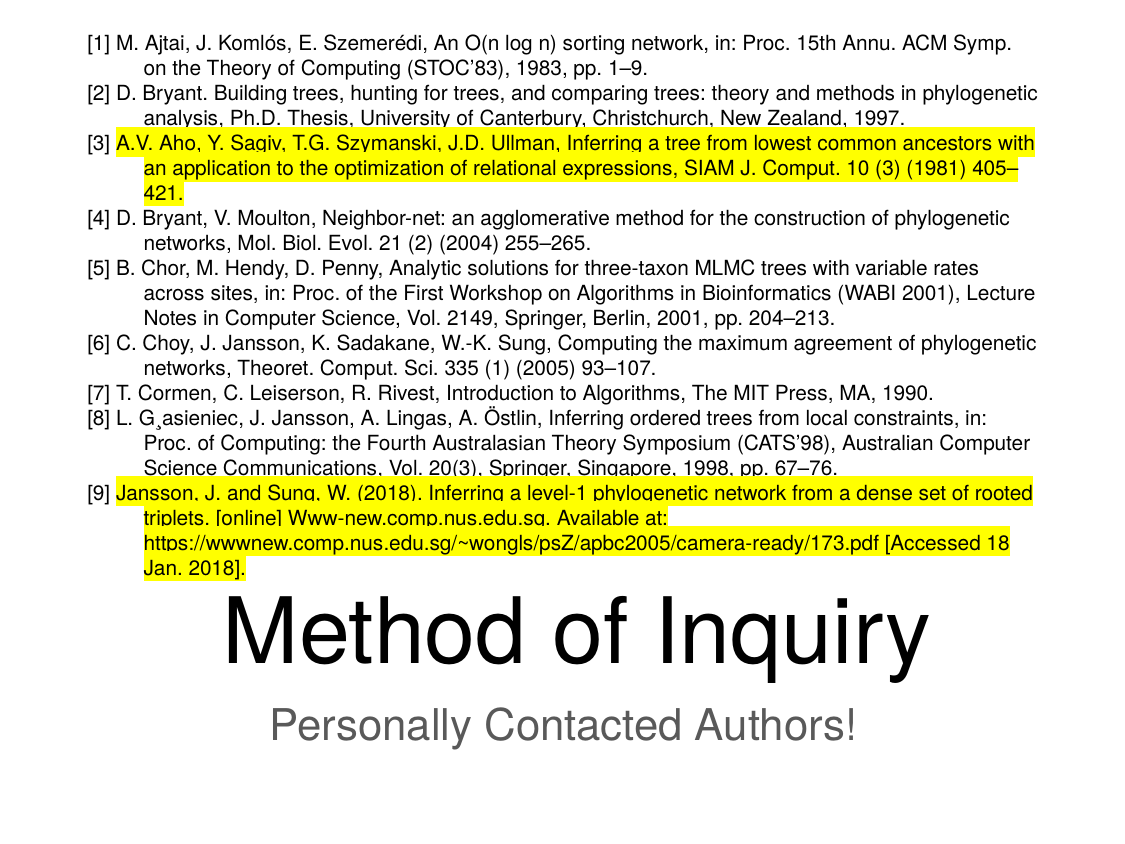

[1] M. Ajtai, J. Komlós, E. Szemerédi, An O(n log n) sorting network, in: Proc. 15th Annu. ACM Symp. on the Theory of Computing (STOC’83), 1983, pp. 1–9.
[2] D. Bryant. Building trees, hunting for trees, and comparing trees: theory and methods in phylogenetic analysis, Ph.D. Thesis, University of Canterbury, Christchurch, New Zealand, 1997.
[3] A.V. Aho, Y. Sagiv, T.G. Szymanski, J.D. Ullman, Inferring a tree from lowest common ancestors with an application to the optimization of relational expressions, SIAM J. Comput. 10 (3) (1981) 405–421.
[4] D. Bryant, V. Moulton, Neighbor-net: an agglomerative method for the construction of phylogenetic networks, Mol. Biol. Evol. 21 (2) (2004) 255–265.
[5] B. Chor, M. Hendy, D. Penny, Analytic solutions for three-taxon MLMC trees with variable rates across sites, in: Proc. of the First Workshop on Algorithms in Bioinformatics (WABI 2001), Lecture Notes in Computer Science, Vol. 2149, Springer, Berlin, 2001, pp. 204–213.
[6] C. Choy, J. Jansson, K. Sadakane, W.-K. Sung, Computing the maximum agreement of phylogenetic networks, Theoret. Comput. Sci. 335 (1) (2005) 93–107.
[7] T. Cormen, C. Leiserson, R. Rivest, Introduction to Algorithms, The MIT Press, MA, 1990.
[8] L. G¸asieniec, J. Jansson, A. Lingas, A. Östlin, Inferring ordered trees from local constraints, in: Proc. of Computing: the Fourth Australasian Theory Symposium (CATS’98), Australian Computer Science Communications, Vol. 20(3), Springer, Singapore, 1998, pp. 67–76.
[9] Jansson, J. and Sung, W. (2018). Inferring a level-1 phylogenetic network from a dense set of rooted triplets. [online] Www-new.comp.nus.edu.sg. Available at: https://wwwnew.comp.nus.edu.sg/~wongls/psZ/apbc2005/camera-ready/173.pdf [Accessed 18 Jan. 2018].
# Method of Inquiry
Personally Contacted Authors!